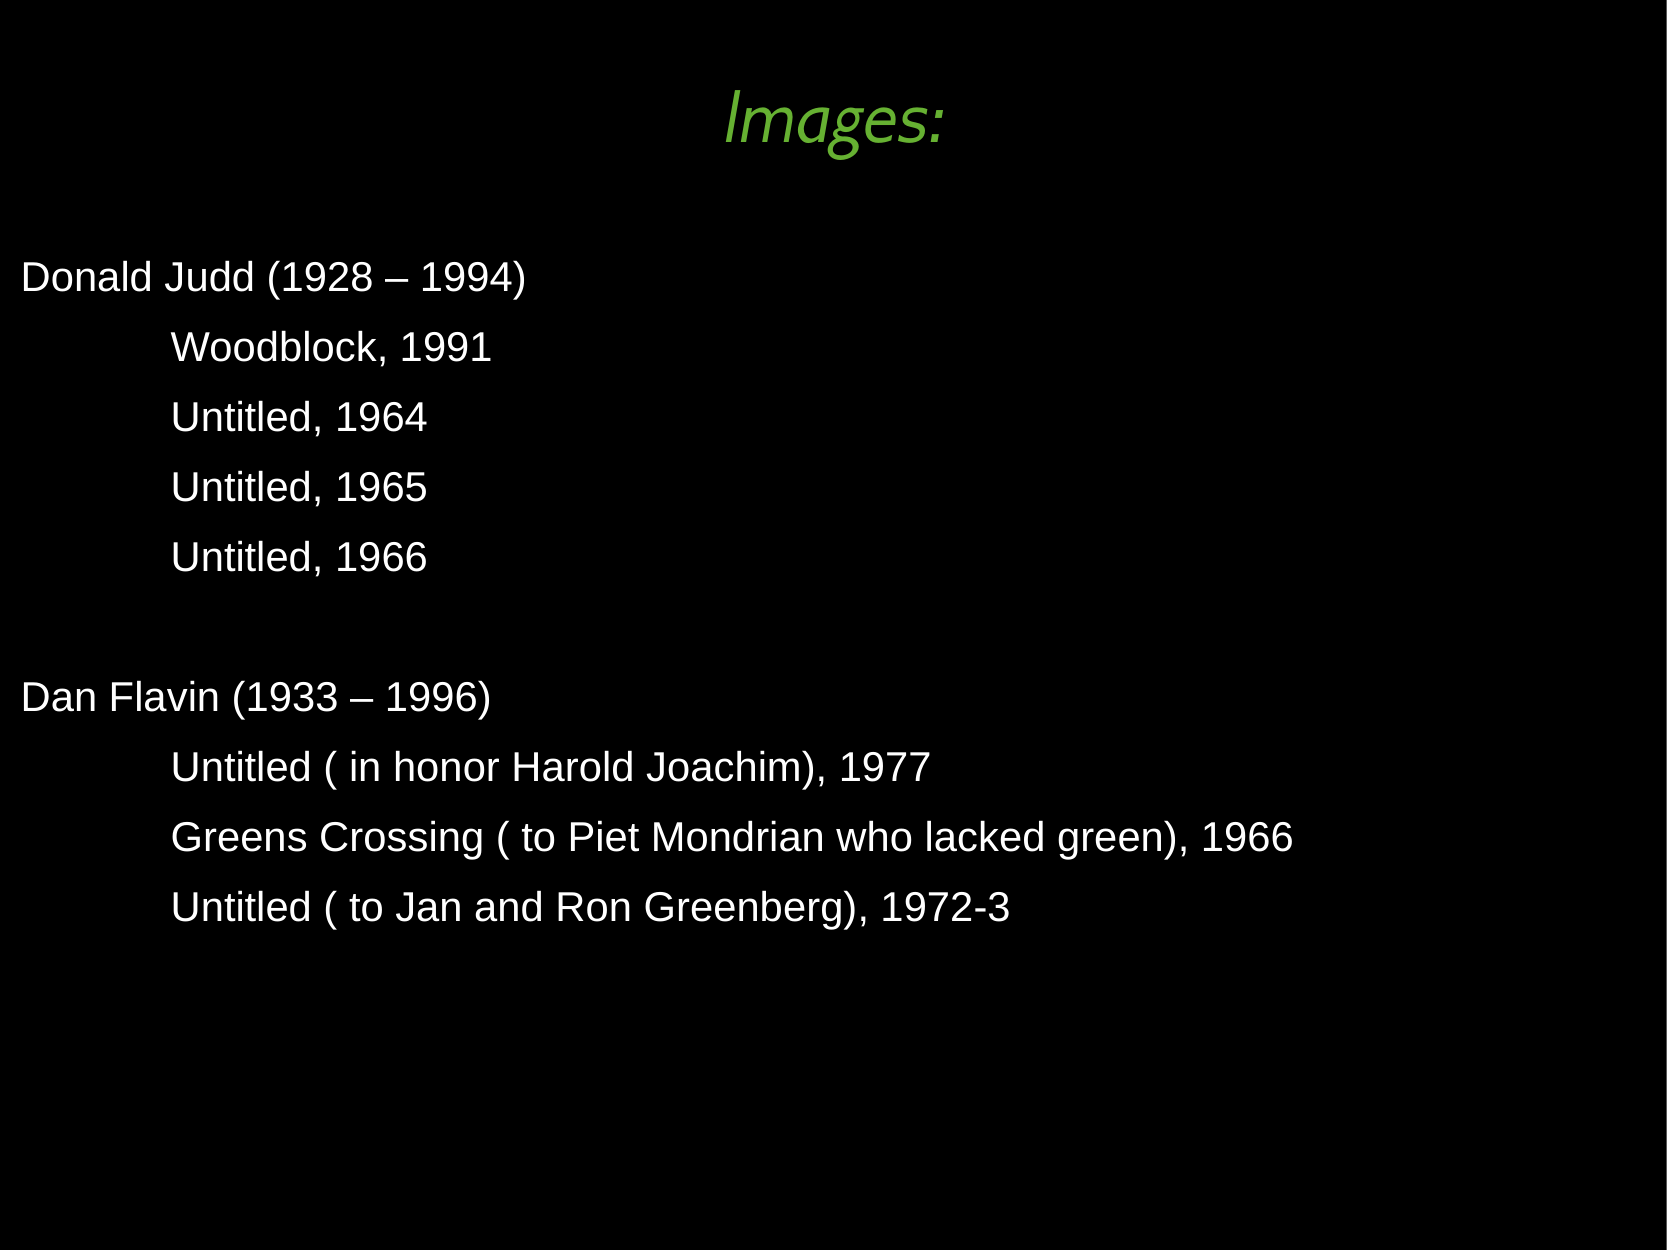

Images:
Donald Judd (1928 – 1994)
	Woodblock, 1991
	Untitled, 1964
	Untitled, 1965
	Untitled, 1966

Dan Flavin (1933 – 1996)
	Untitled ( in honor Harold Joachim), 1977
	Greens Crossing ( to Piet Mondrian who lacked green), 1966
	Untitled ( to Jan and Ron Greenberg), 1972-3